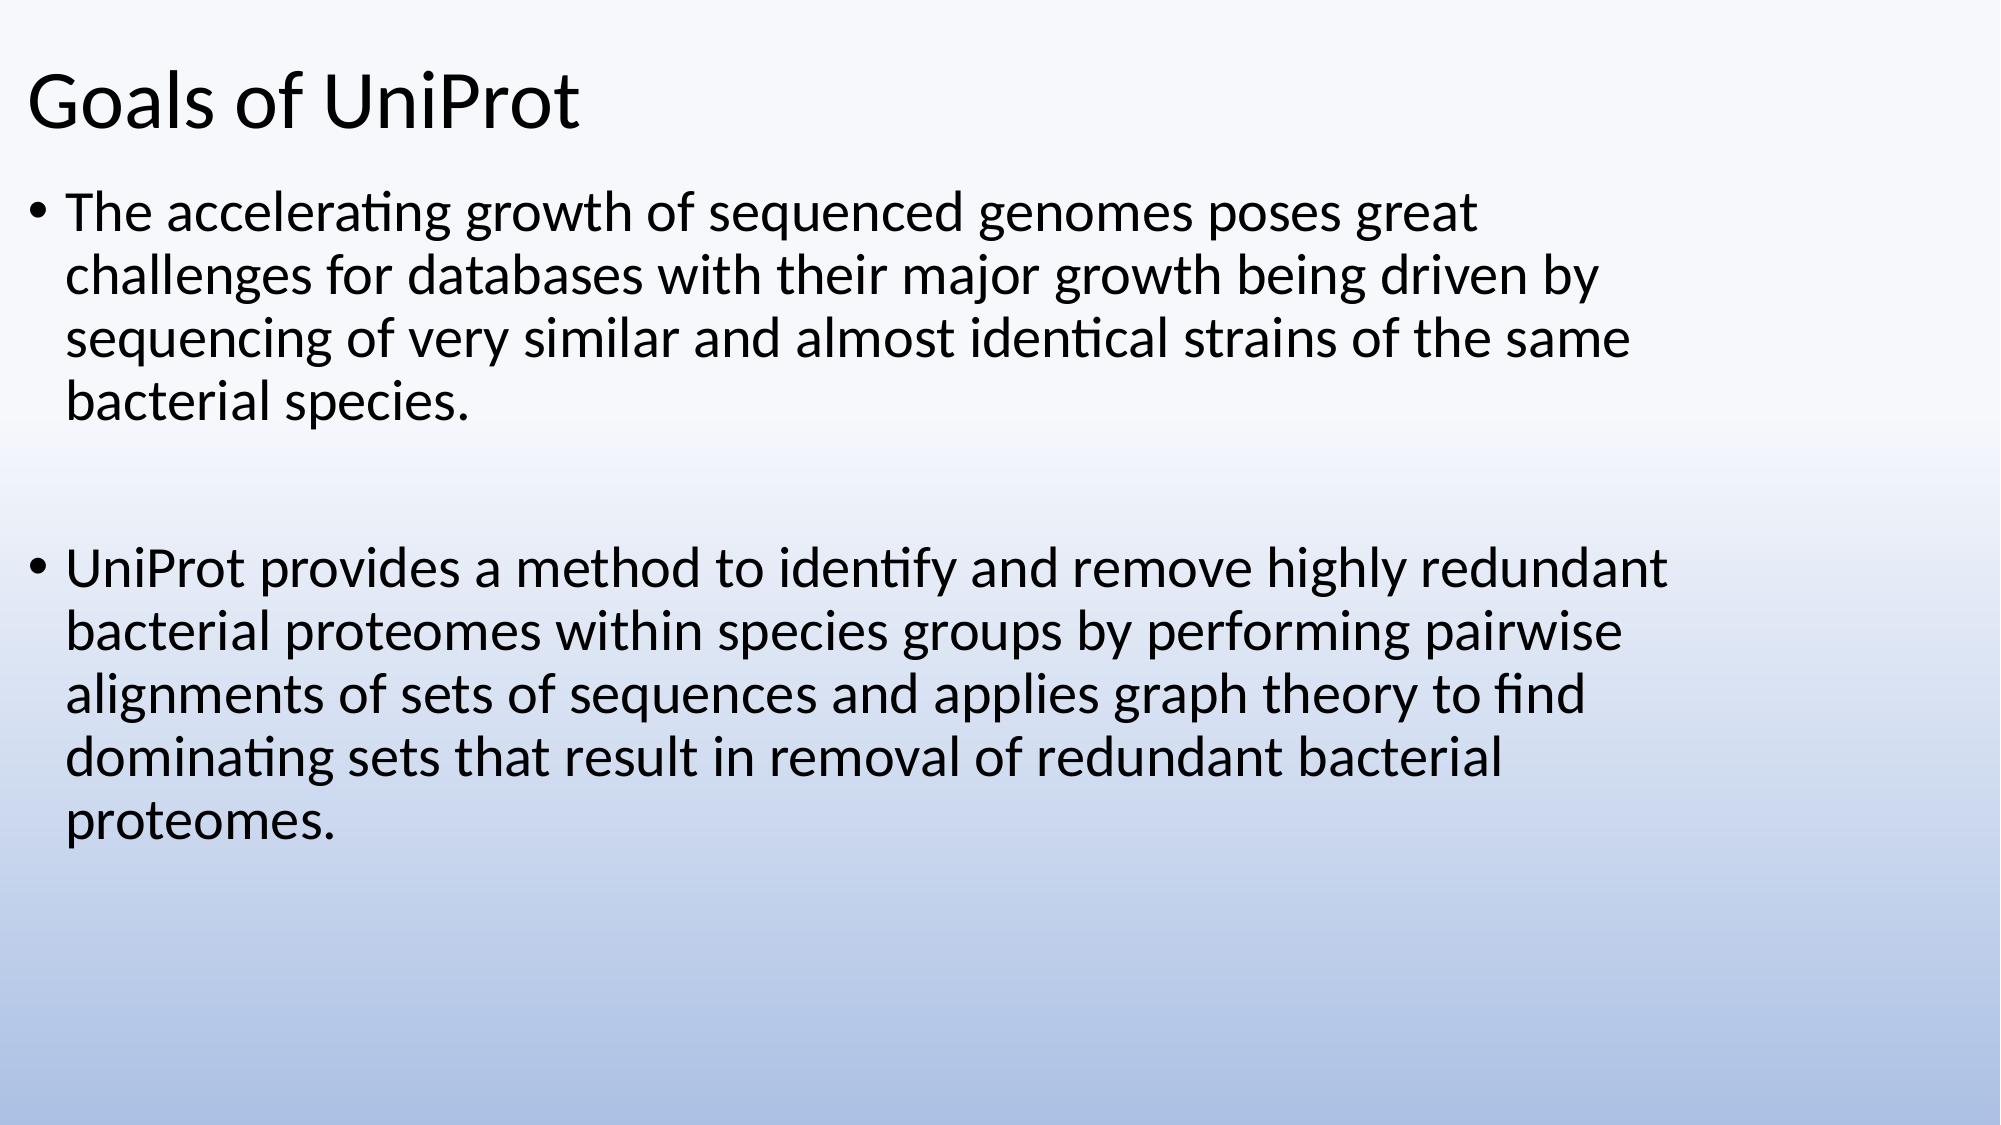

# Goals of UniProt
The accelerating growth of sequenced genomes poses great challenges for databases with their major growth being driven by sequencing of very similar and almost identical strains of the same bacterial species.

UniProt provides a method to identify and remove highly redundant bacterial proteomes within species groups by performing pairwise alignments of sets of sequences and applies graph theory to find dominating sets that result in removal of redundant bacterial proteomes.